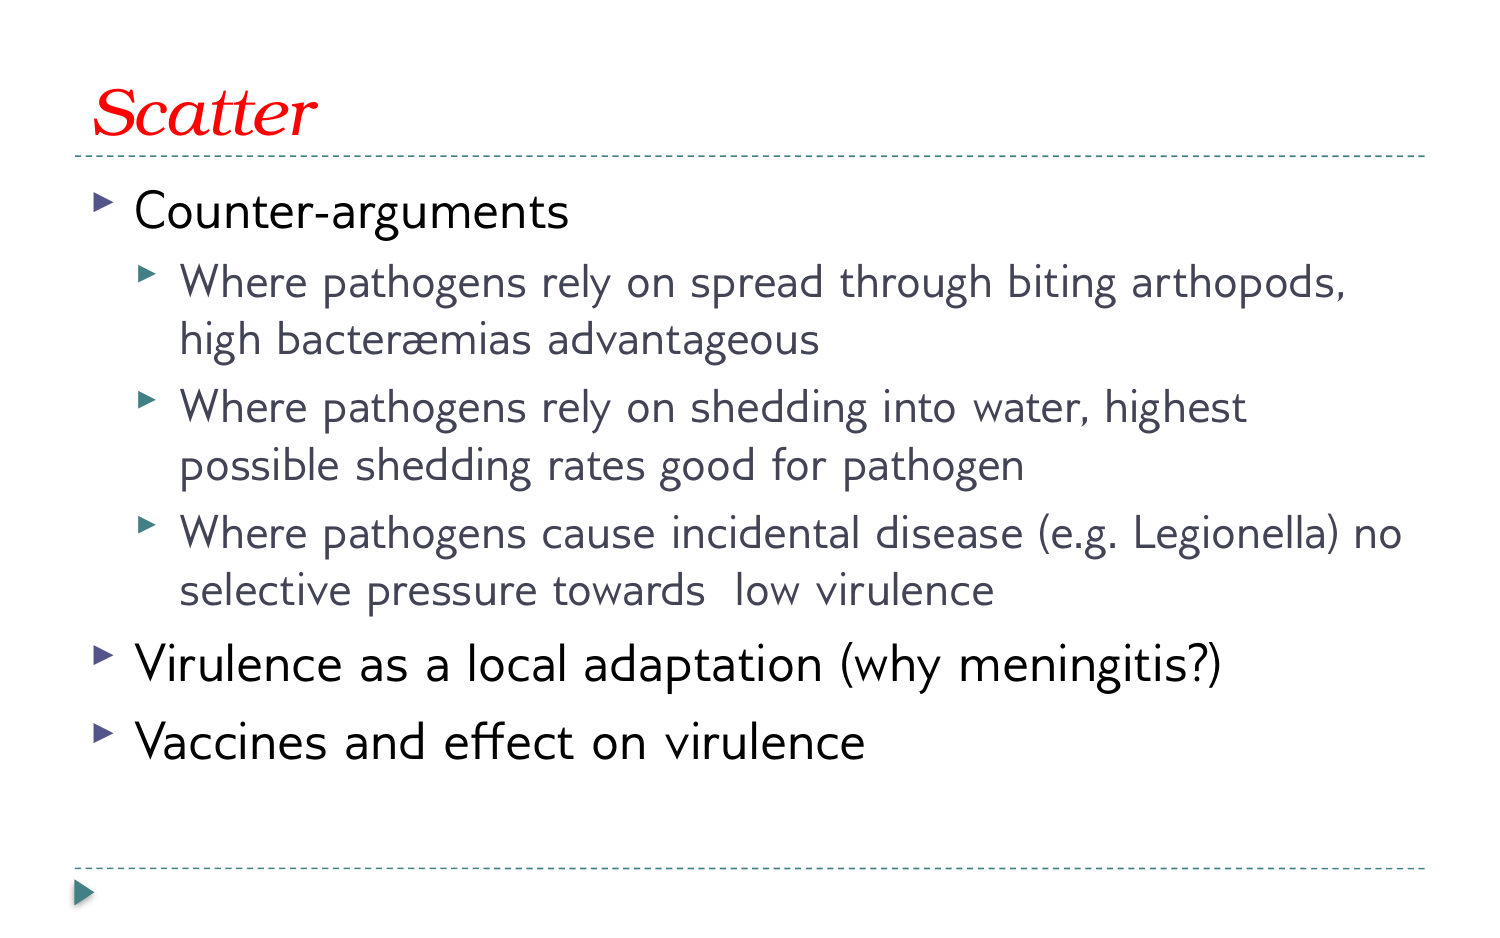

# Scatter
Counter-arguments
Where pathogens rely on spread through biting arthopods, high bacteraemias advantageous
Where pathogens rely on shedding into water, highest possible shedding rates good for pathogen
Where pathogens cause incidental disease (e.g. Legionella) no selective pressure towards  low virulence
Virulence as a local adaptation (why meningitis?)
Vaccines and effect on virulence